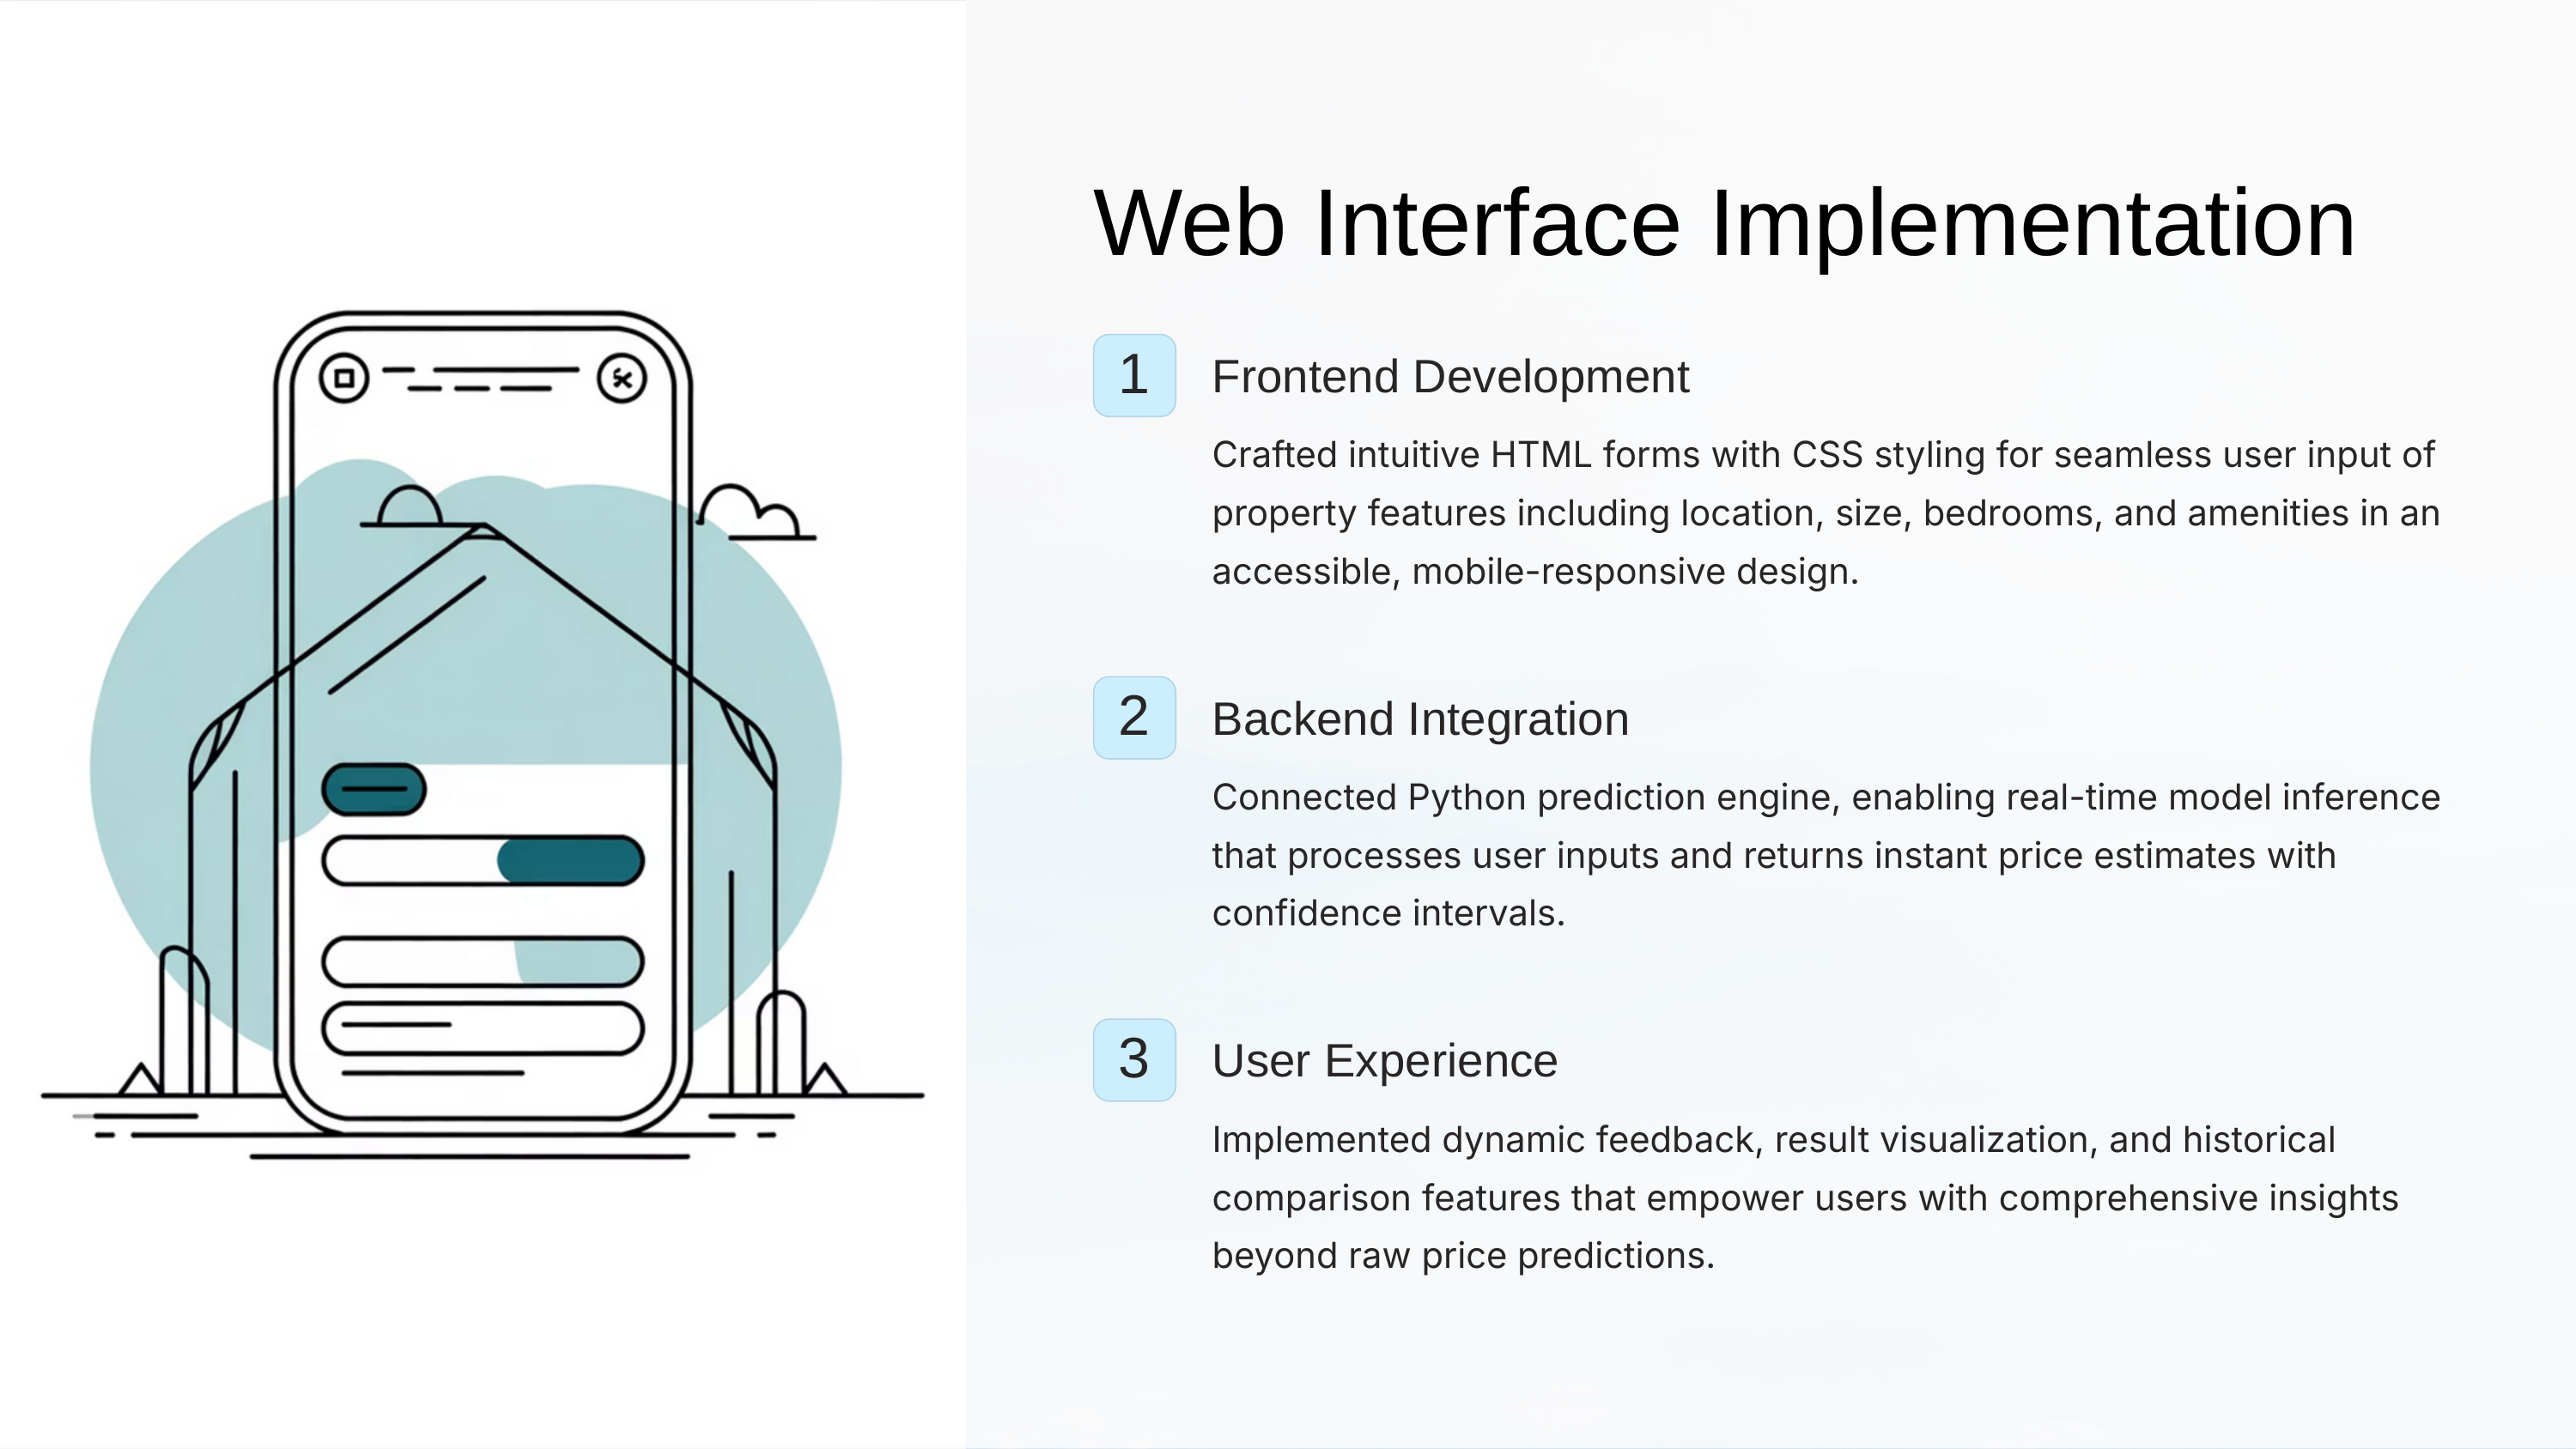

Web Interface Implementation

Frontend Development
1
Crafted intuitive HTML forms with CSS styling for seamless user input of property features including location, size, bedrooms, and amenities in an accessible, mobile-responsive design.

Backend Integration
2
Connected Python prediction engine, enabling real-time model inference that processes user inputs and returns instant price estimates with confidence intervals.

User Experience
3
Implemented dynamic feedback, result visualization, and historical comparison features that empower users with comprehensive insights beyond raw price predictions.